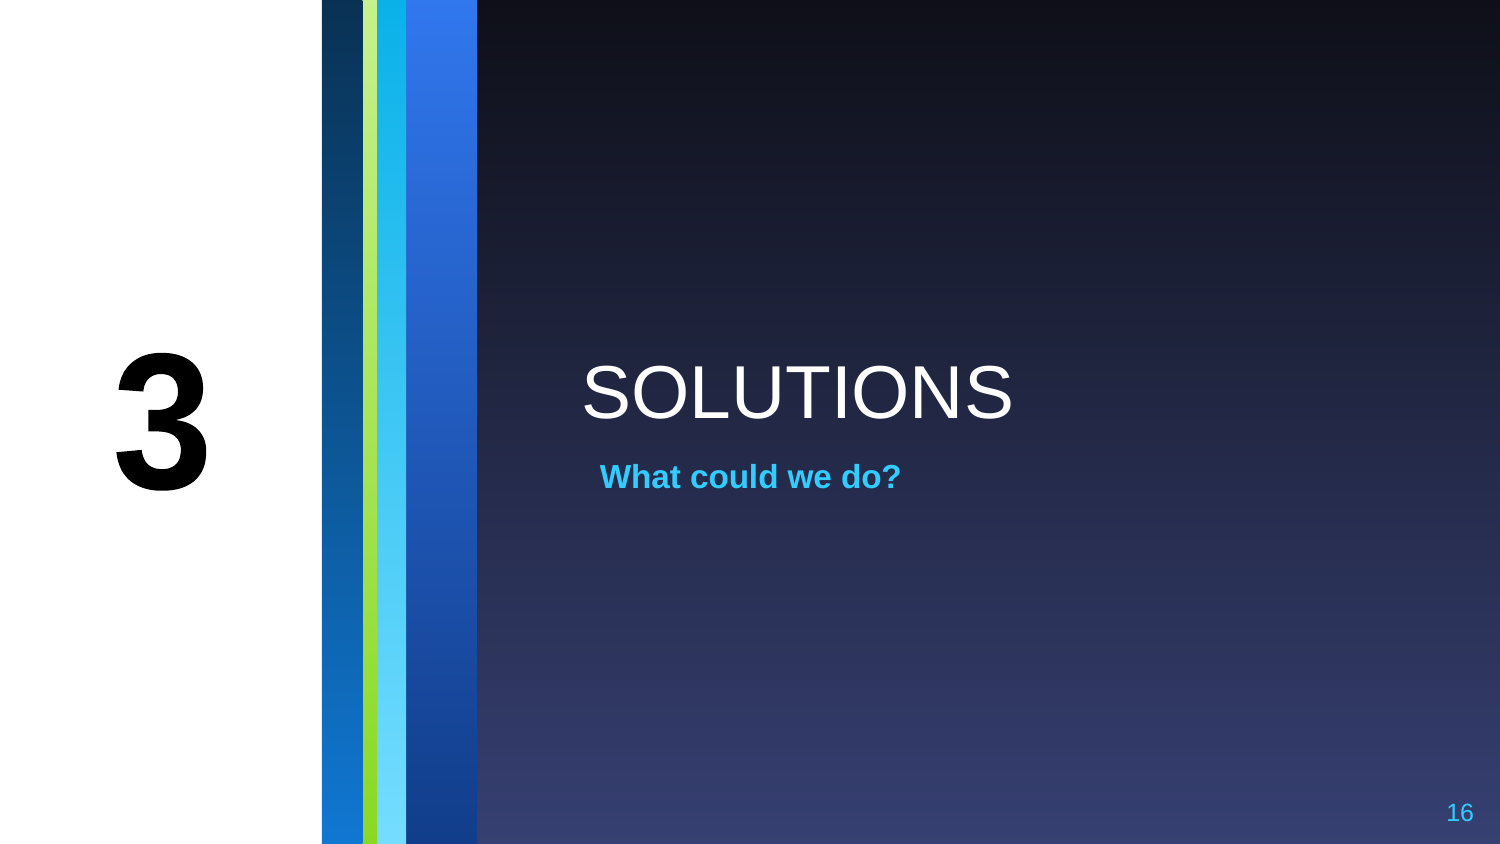

# SOLUTIONS
3
What could we do?
16